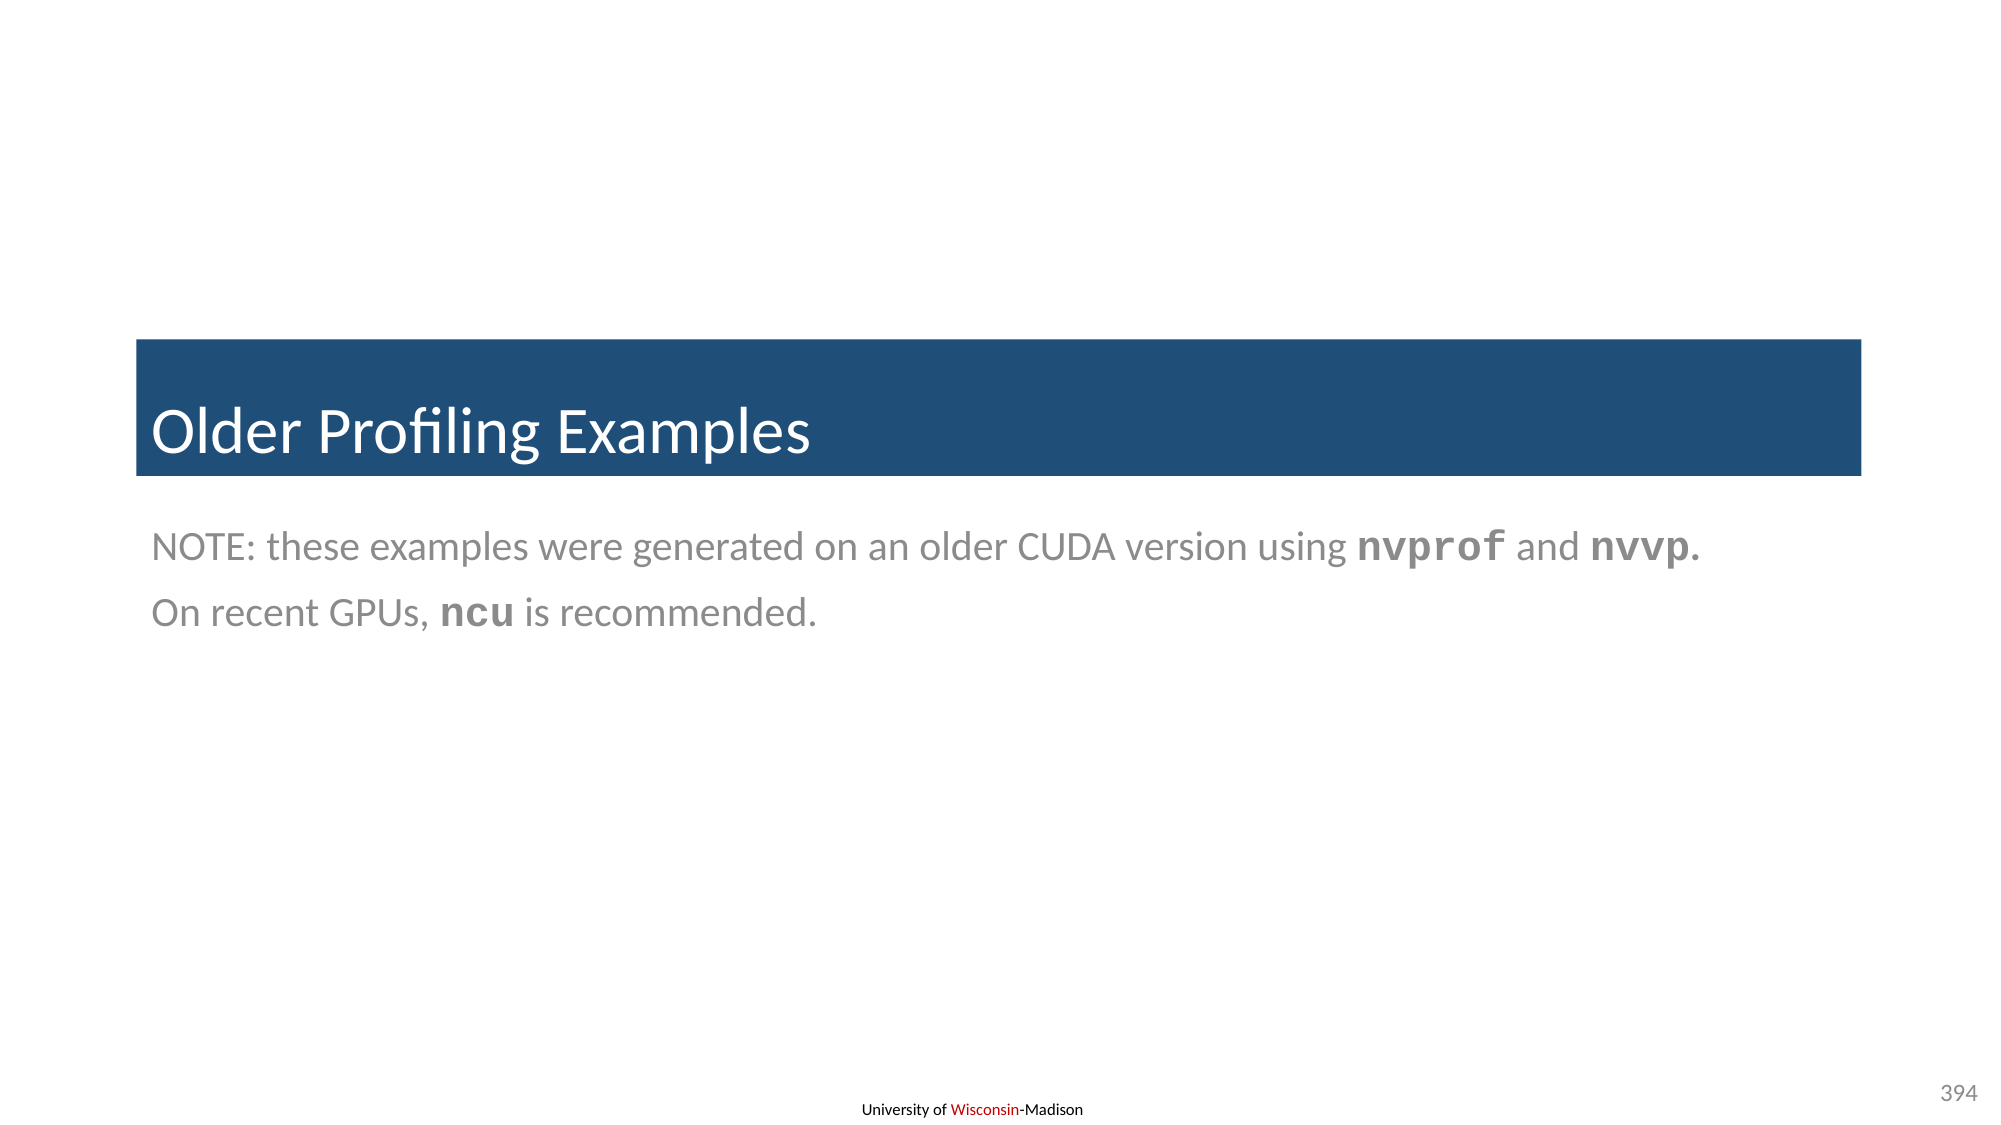

# Older Profiling Examples
NOTE: these examples were generated on an older CUDA version using nvprof and nvvp.
On recent GPUs, ncu is recommended.
394